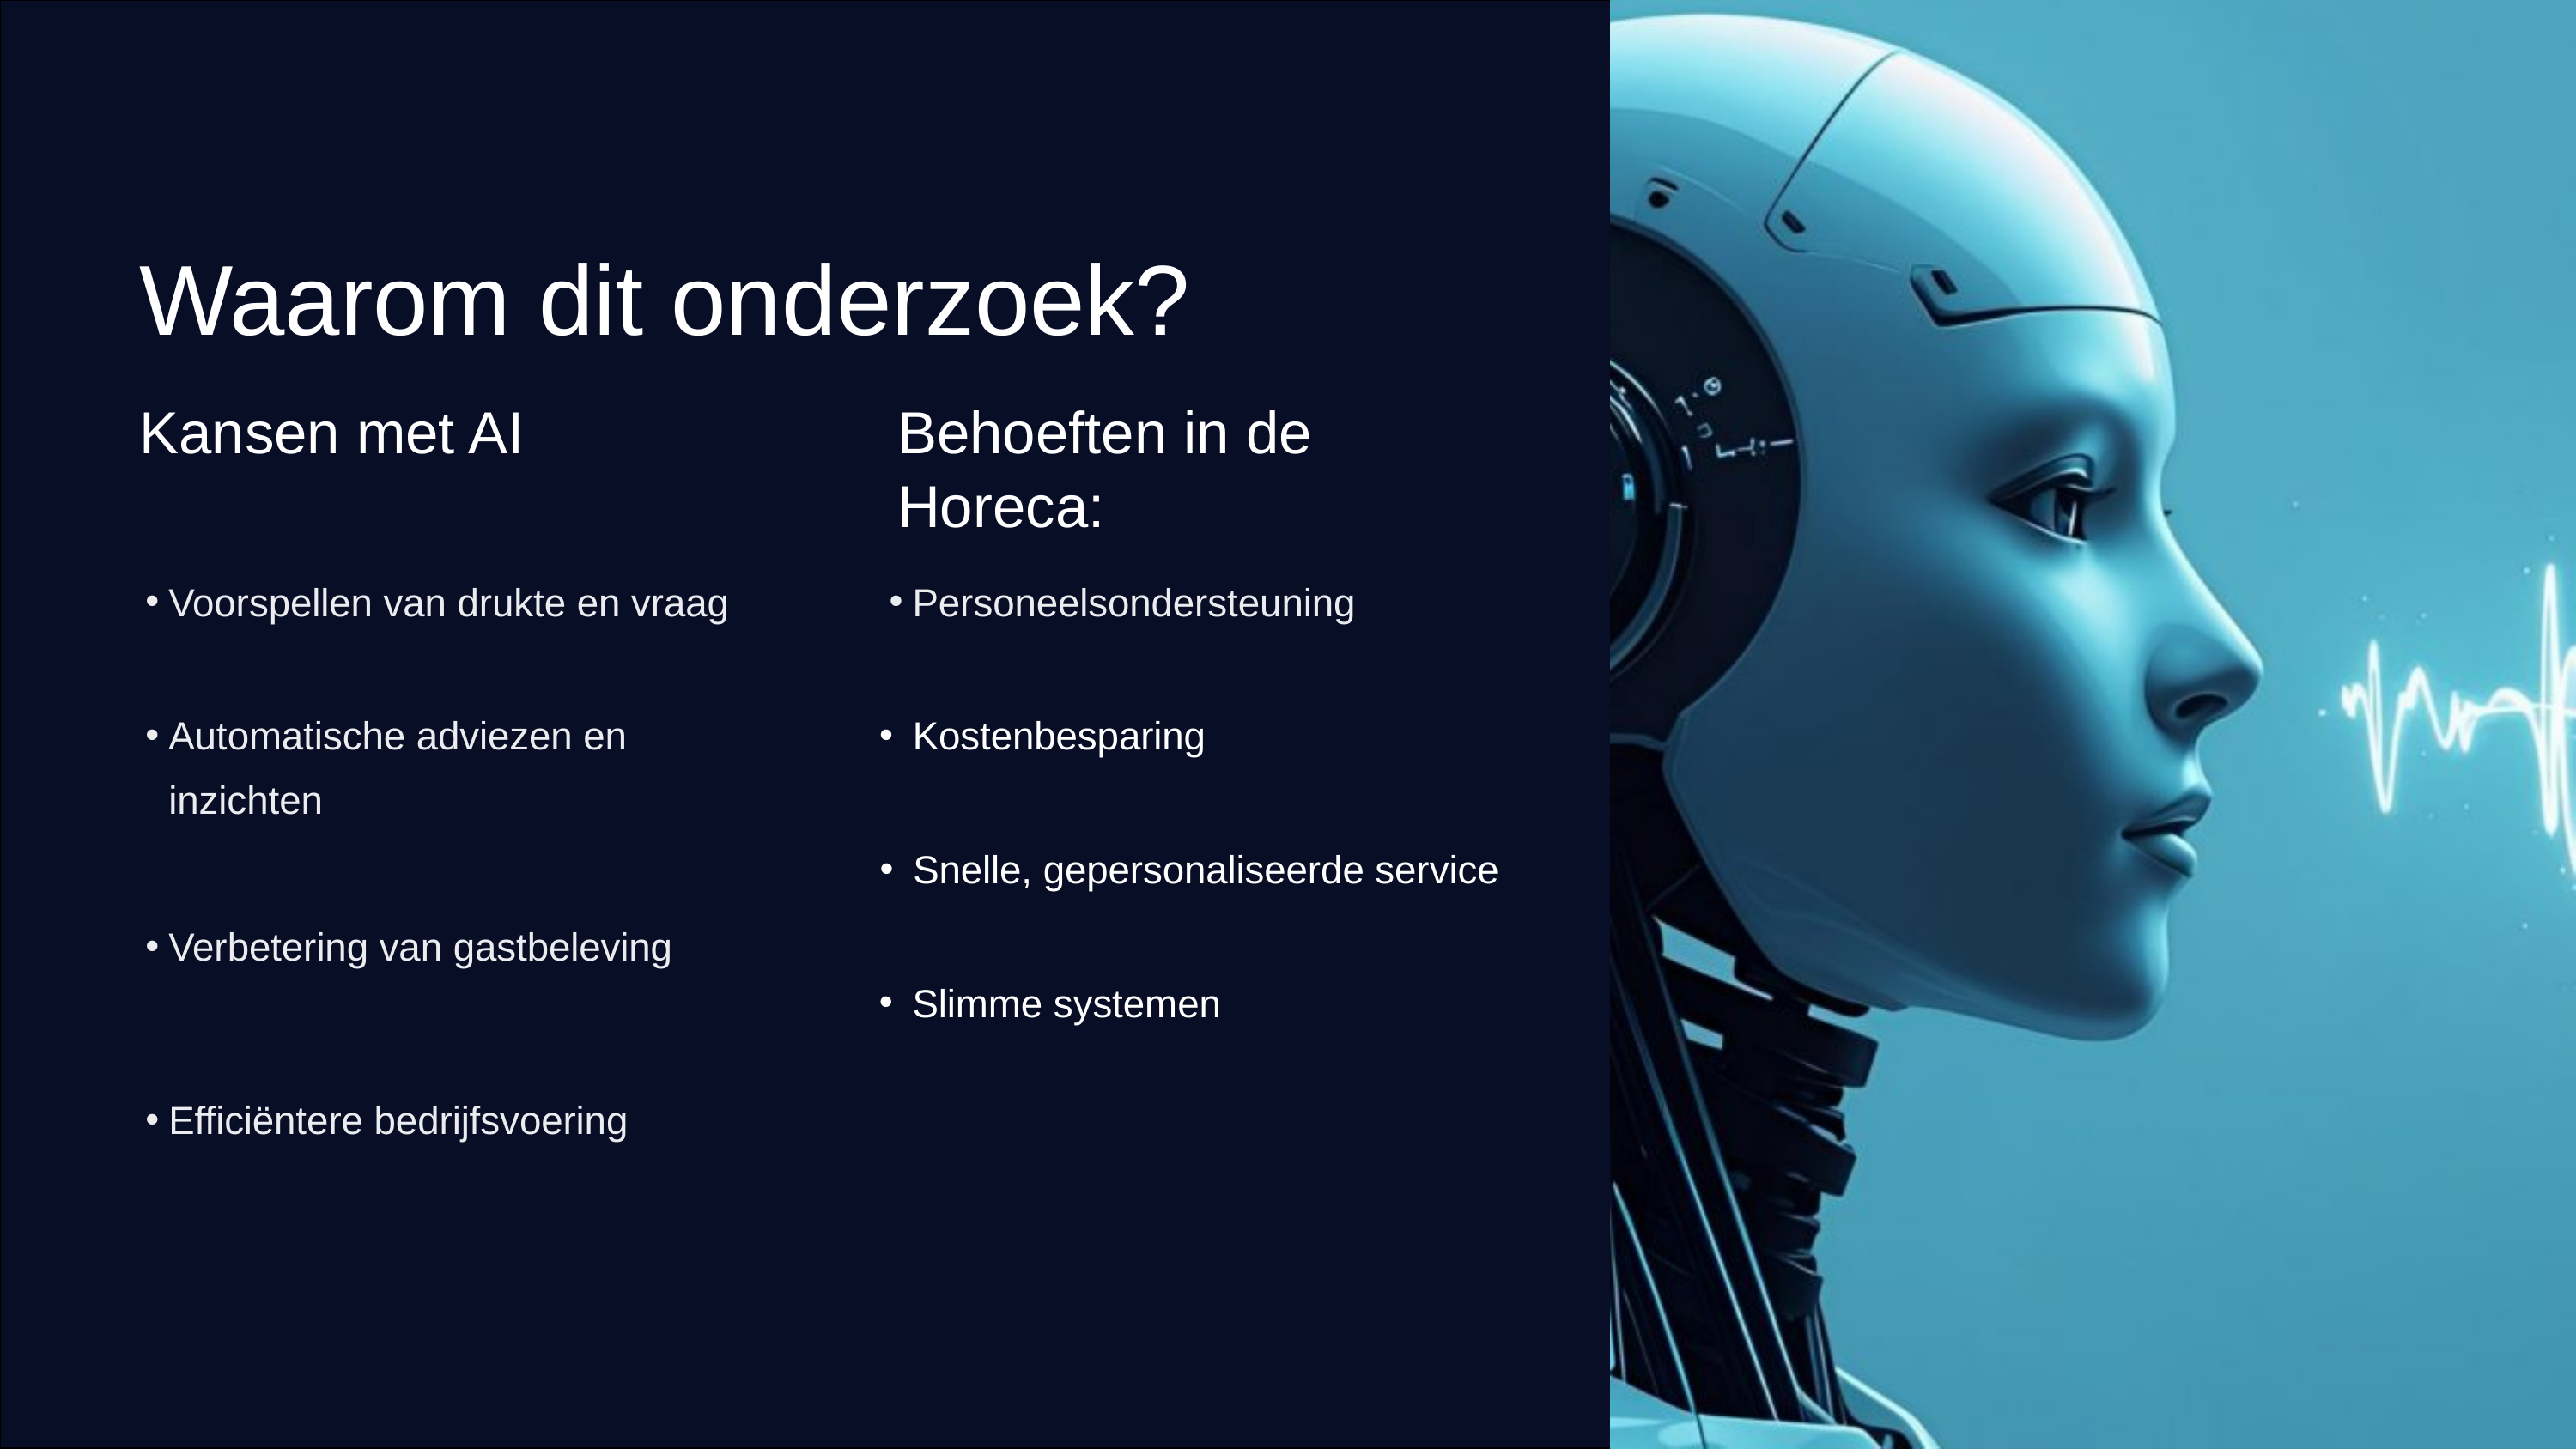

Waarom dit onderzoek?
Kansen met AI
Behoeften in de Horeca:
Voorspellen van drukte en vraag
Personeelsondersteuning
Automatische adviezen en inzichten
Kostenbesparing
Snelle, gepersonaliseerde service
Verbetering van gastbeleving
Slimme systemen
Efficiëntere bedrijfsvoering